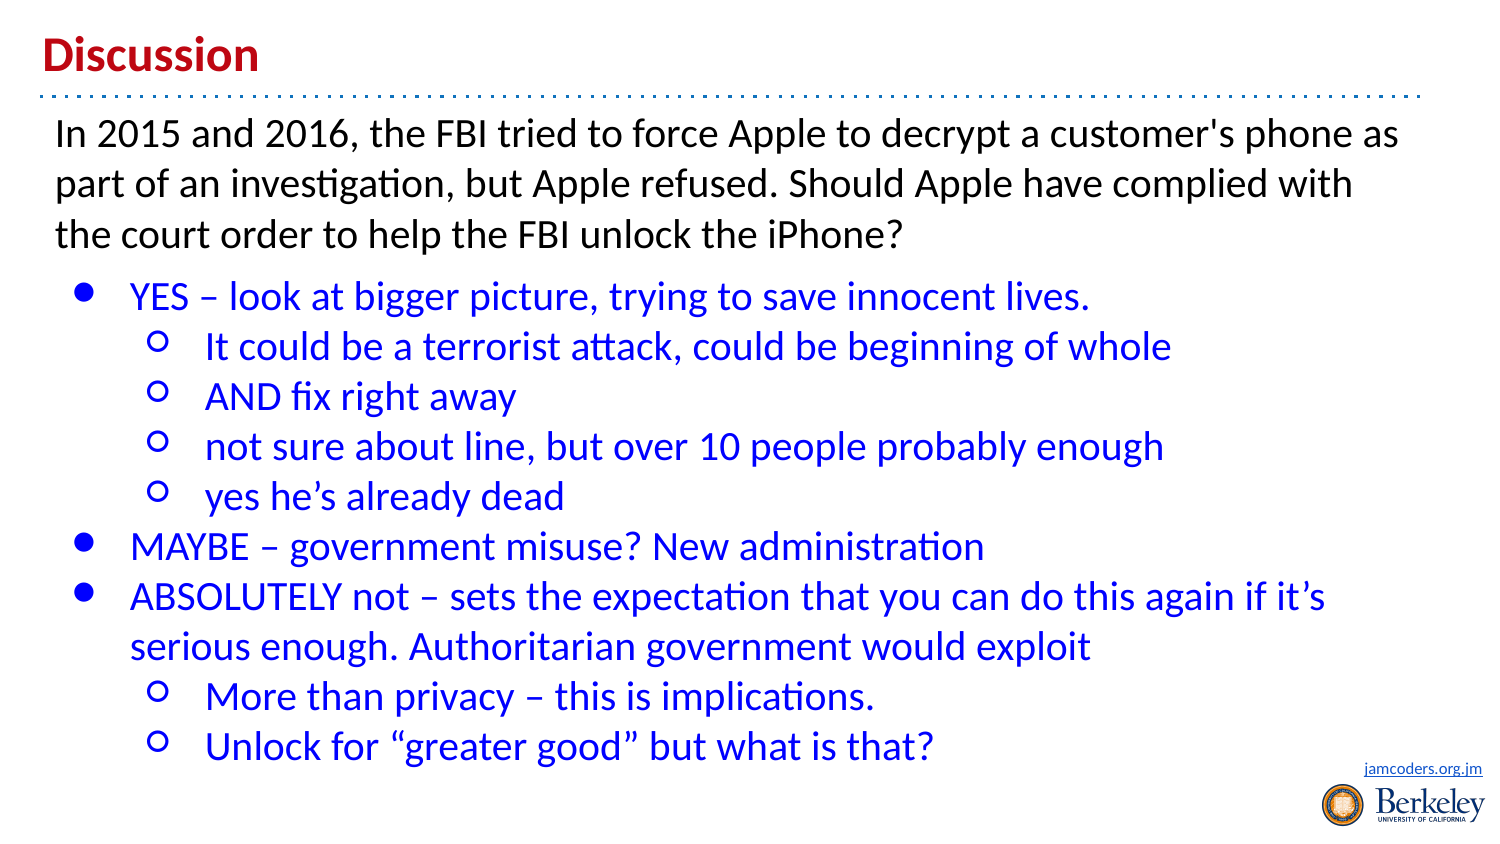

# Discussion
In 2015 and 2016, the FBI tried to force Apple to decrypt a customer's phone as part of an investigation, but Apple refused. Should Apple have complied with the court order to help the FBI unlock the iPhone?
YES – look at bigger picture, trying to save innocent lives.
It could be a terrorist attack, could be beginning of whole
AND fix right away
not sure about line, but over 10 people probably enough
yes he’s already dead
MAYBE – government misuse? New administration
ABSOLUTELY not – sets the expectation that you can do this again if it’s serious enough. Authoritarian government would exploit
More than privacy – this is implications.
Unlock for “greater good” but what is that?